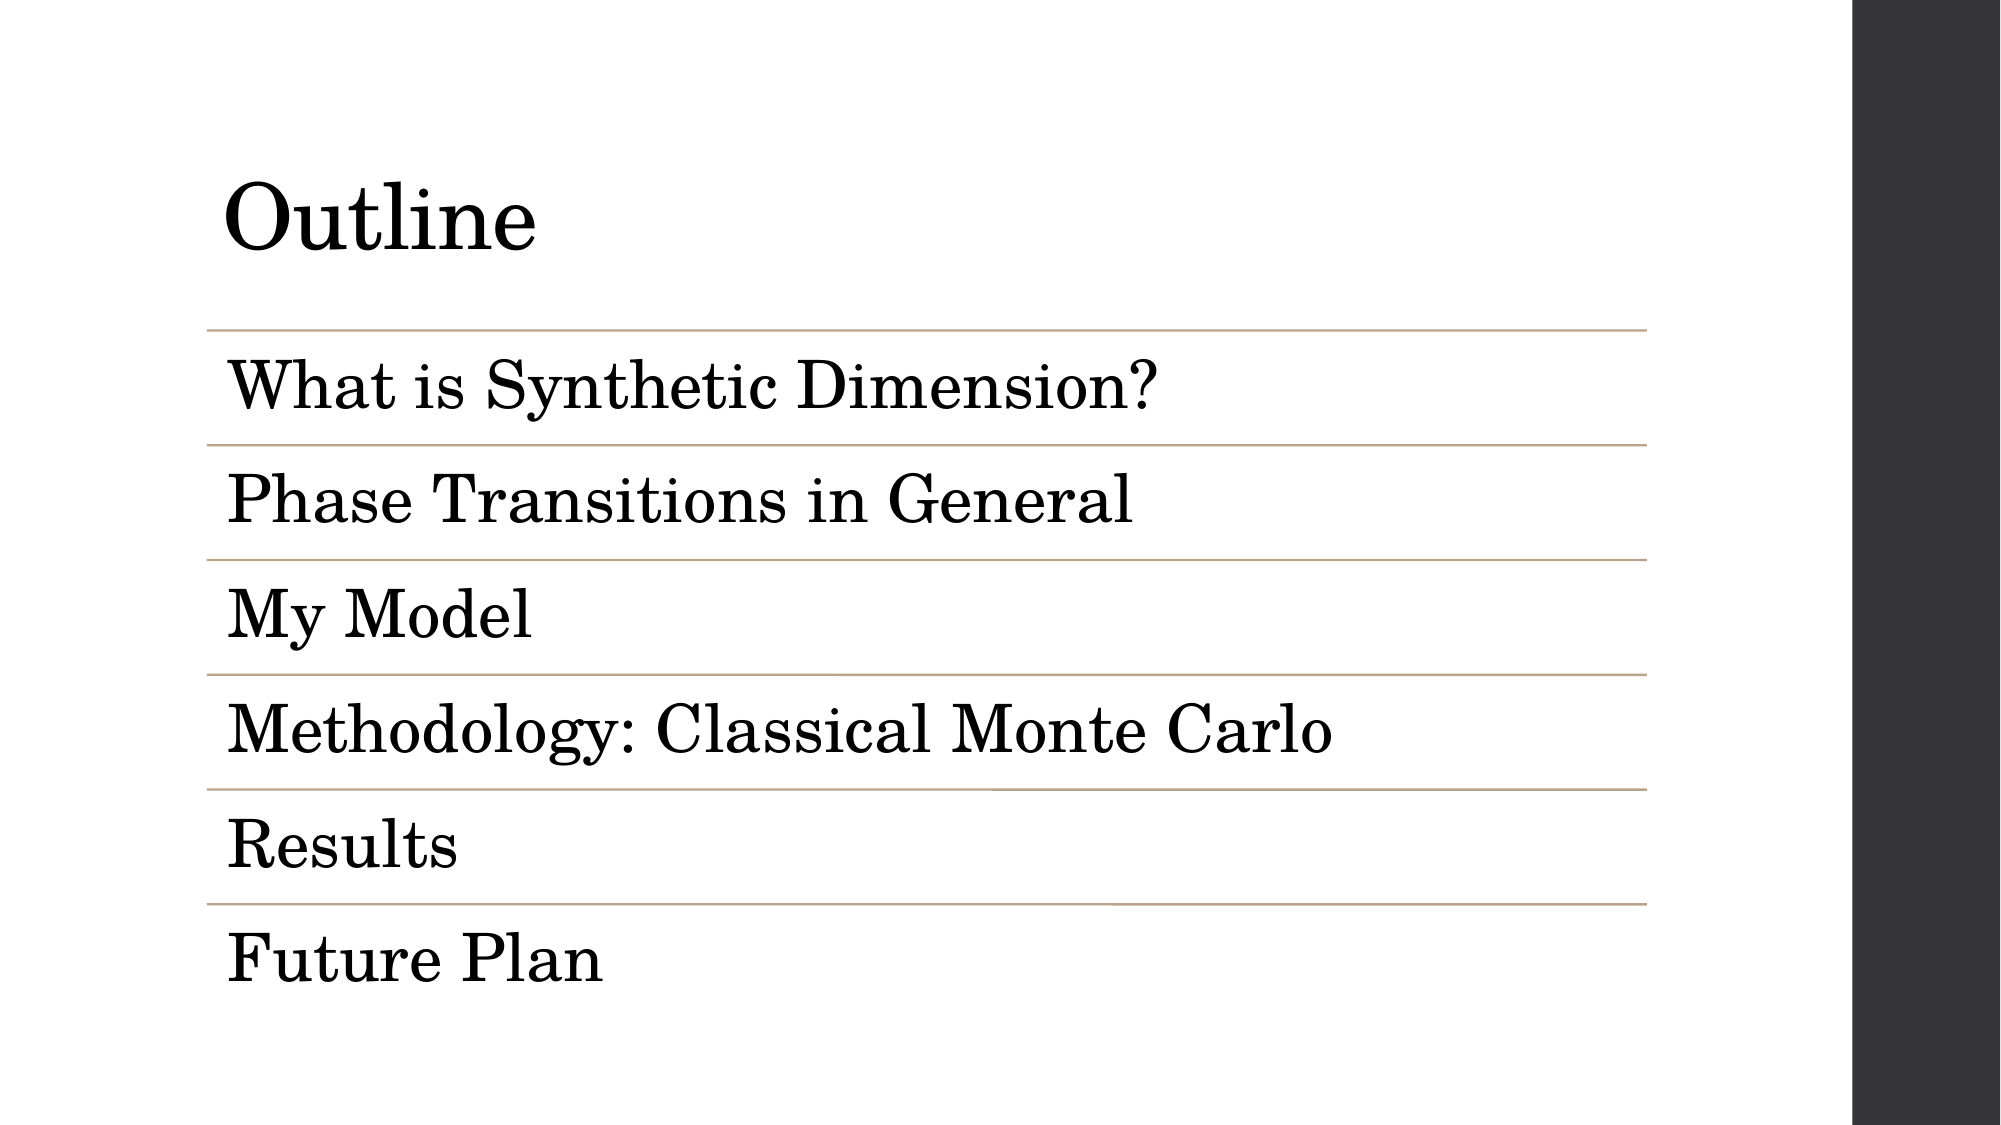

# Outline
What is Synthetic Dimension?
Phase Transitions in General
My Model
Methodology: Classical Monte Carlo
Results
Future Plan